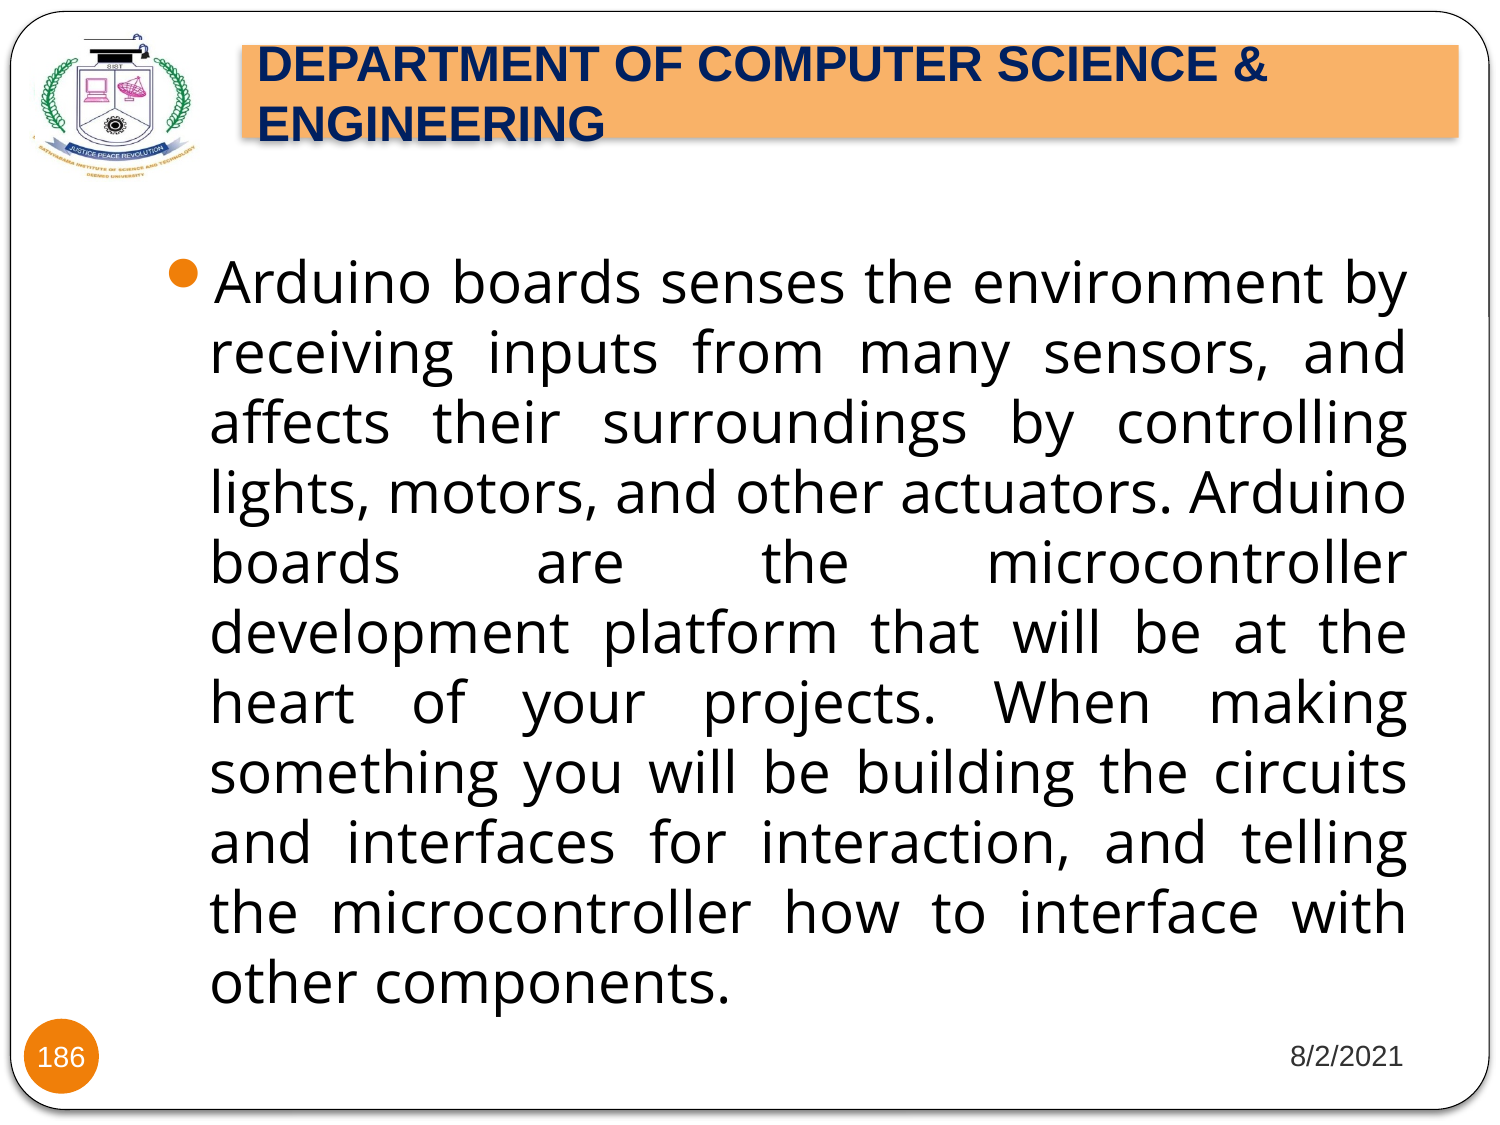

Arduino boards senses the environment by receiving inputs from many sensors, and affects their surroundings by controlling lights, motors, and other actuators. Arduino boards are the microcontroller development platform that will be at the heart of your projects. When making something you will be building the circuits and interfaces for interaction, and telling the microcontroller how to interface with other components.
8/2/2021
186